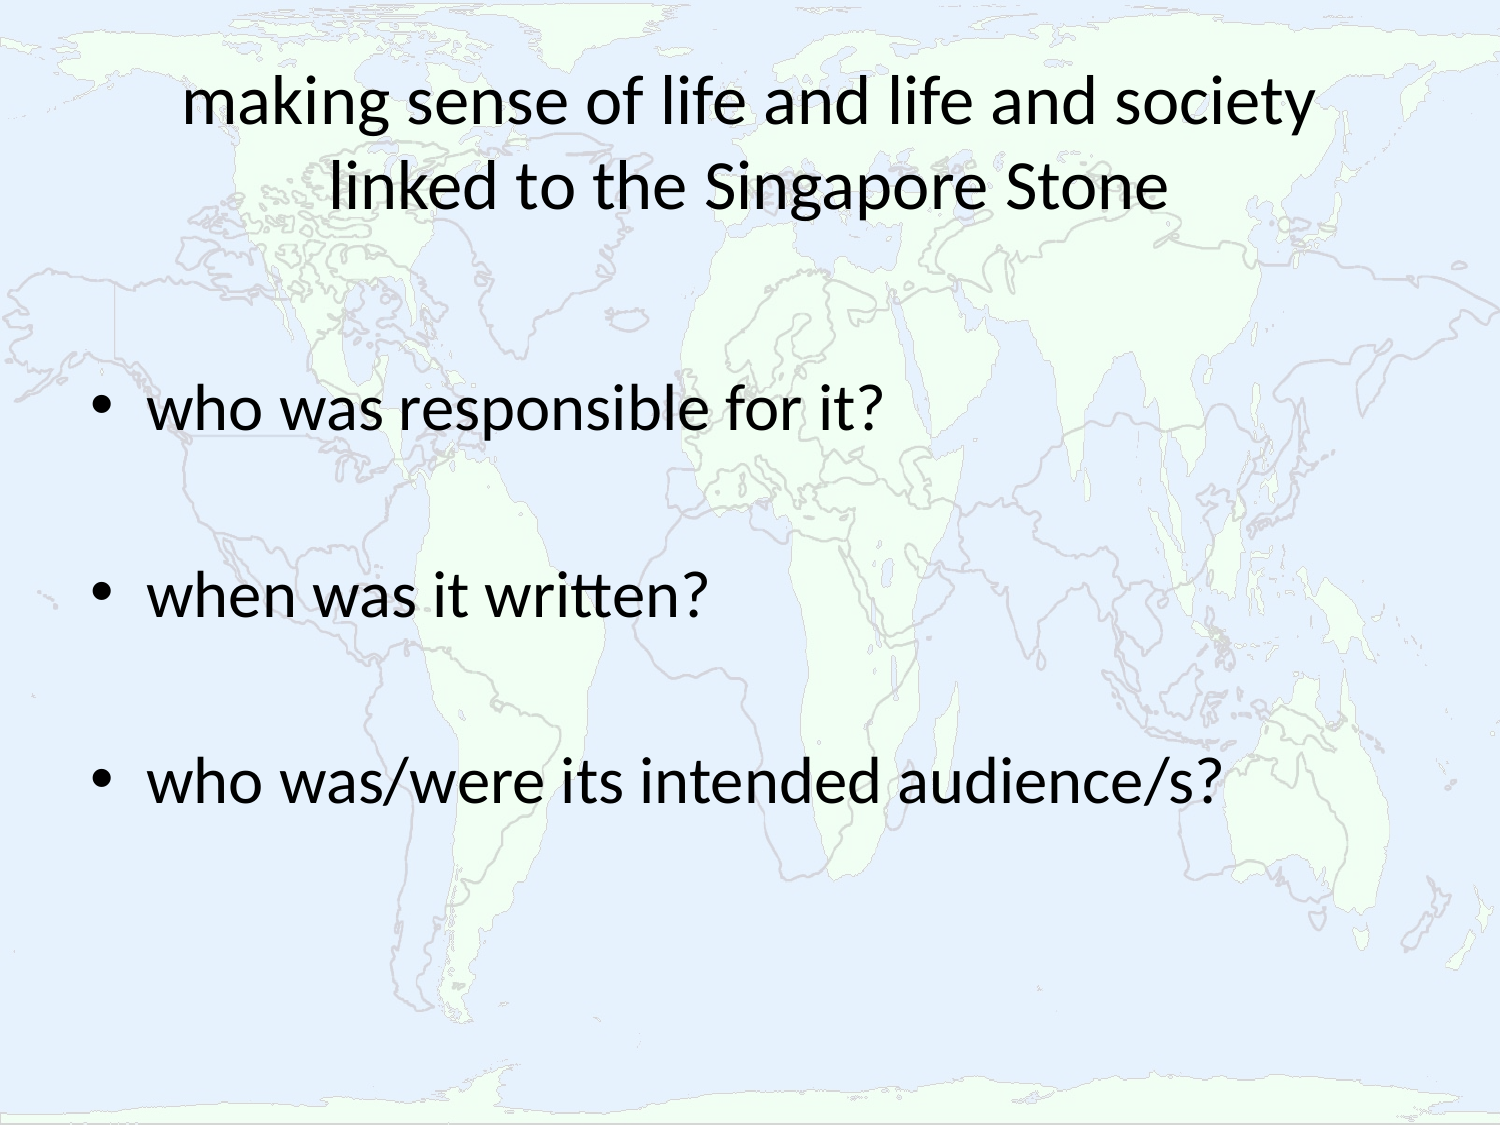

# making sense of life and life and society linked to the Singapore Stone

who was responsible for it?

when was it written?

who was/were its intended audience/s?